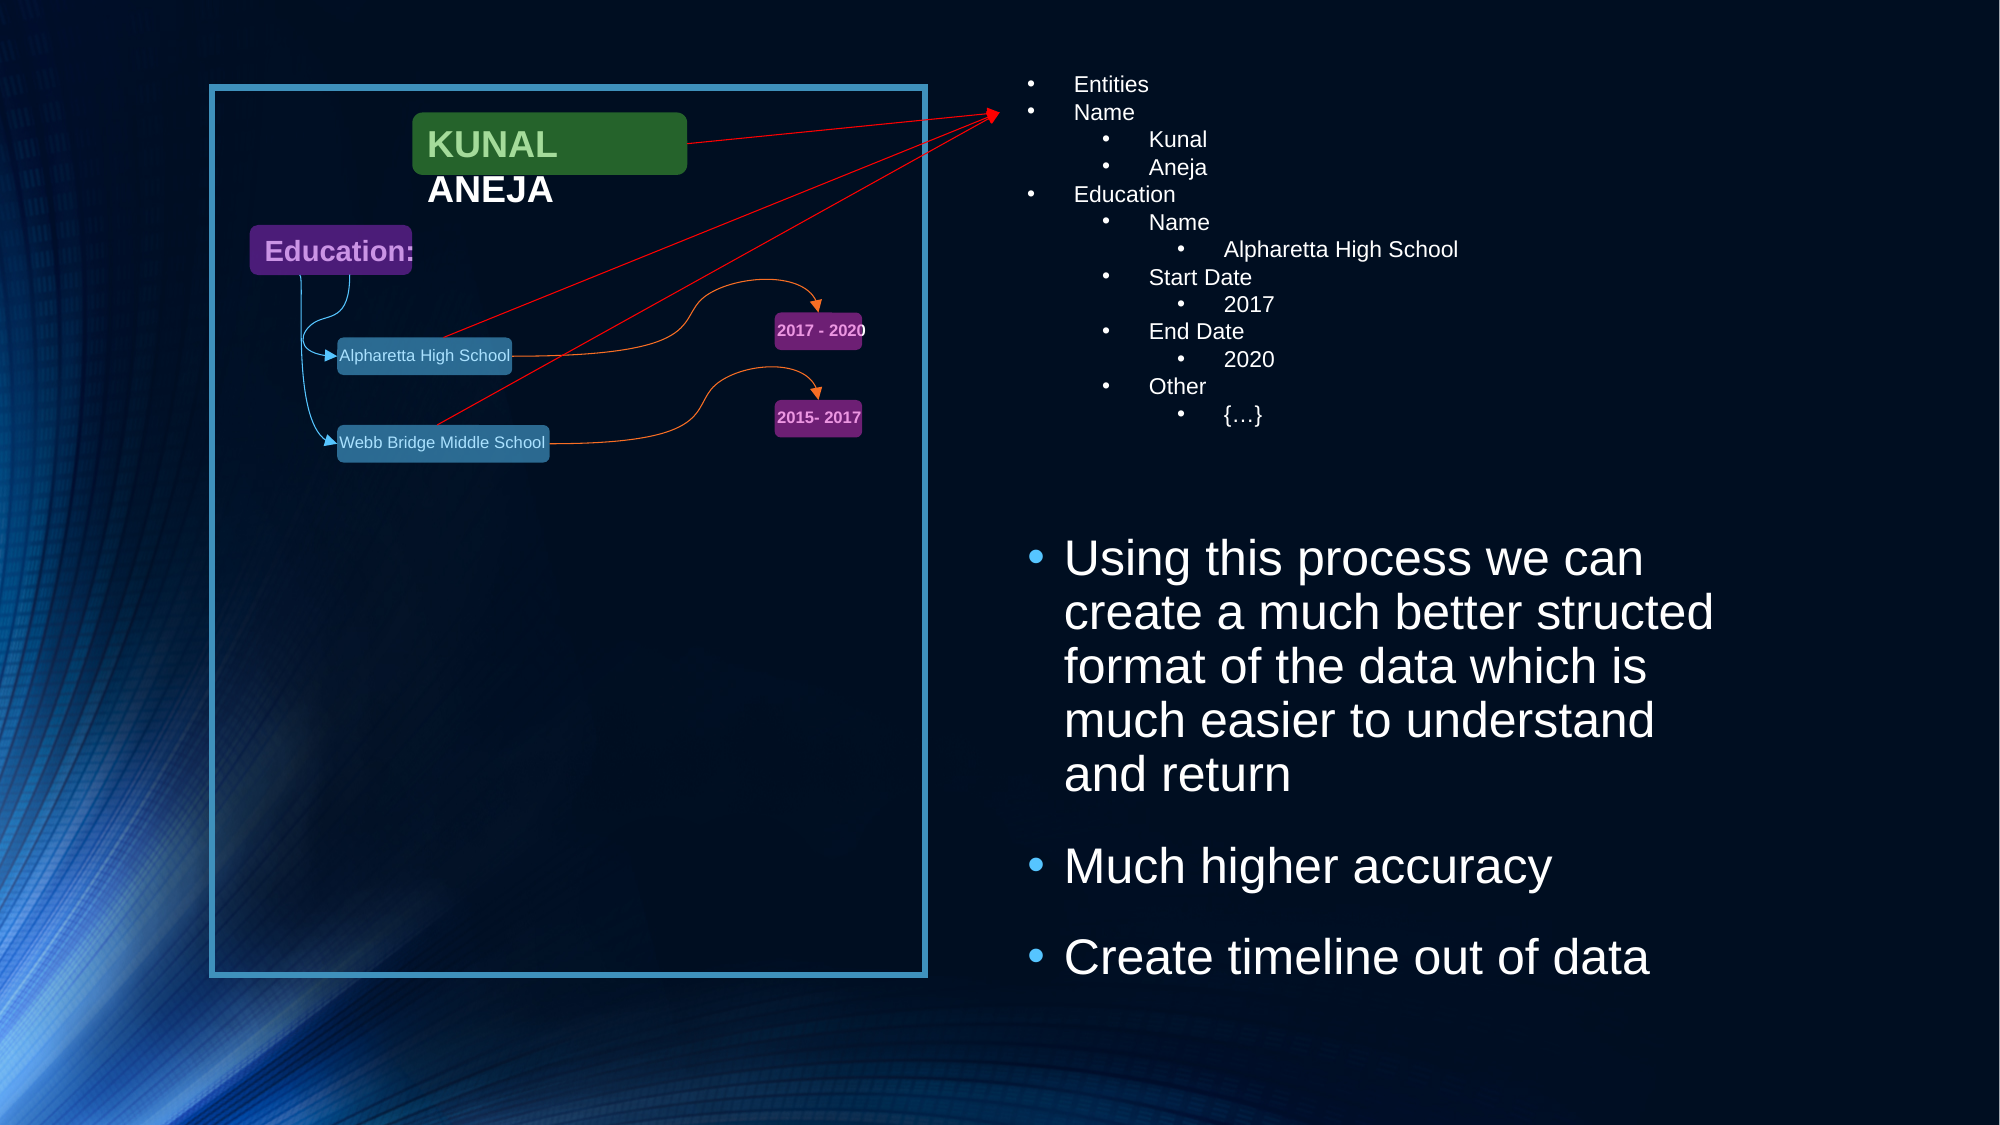

Entities
Name
Kunal
Aneja
Education
Name
Alpharetta High School
Start Date
2017
End Date
2020
Other
{…}

KUNAL ANEJA

Education:

2017 - 2020

Alpharetta High School

2015- 2017

Webb Bridge Middle School

Using this process we can create a much better structed format of the data which is much easier to understand and return
Much higher accuracy
Create timeline out of data